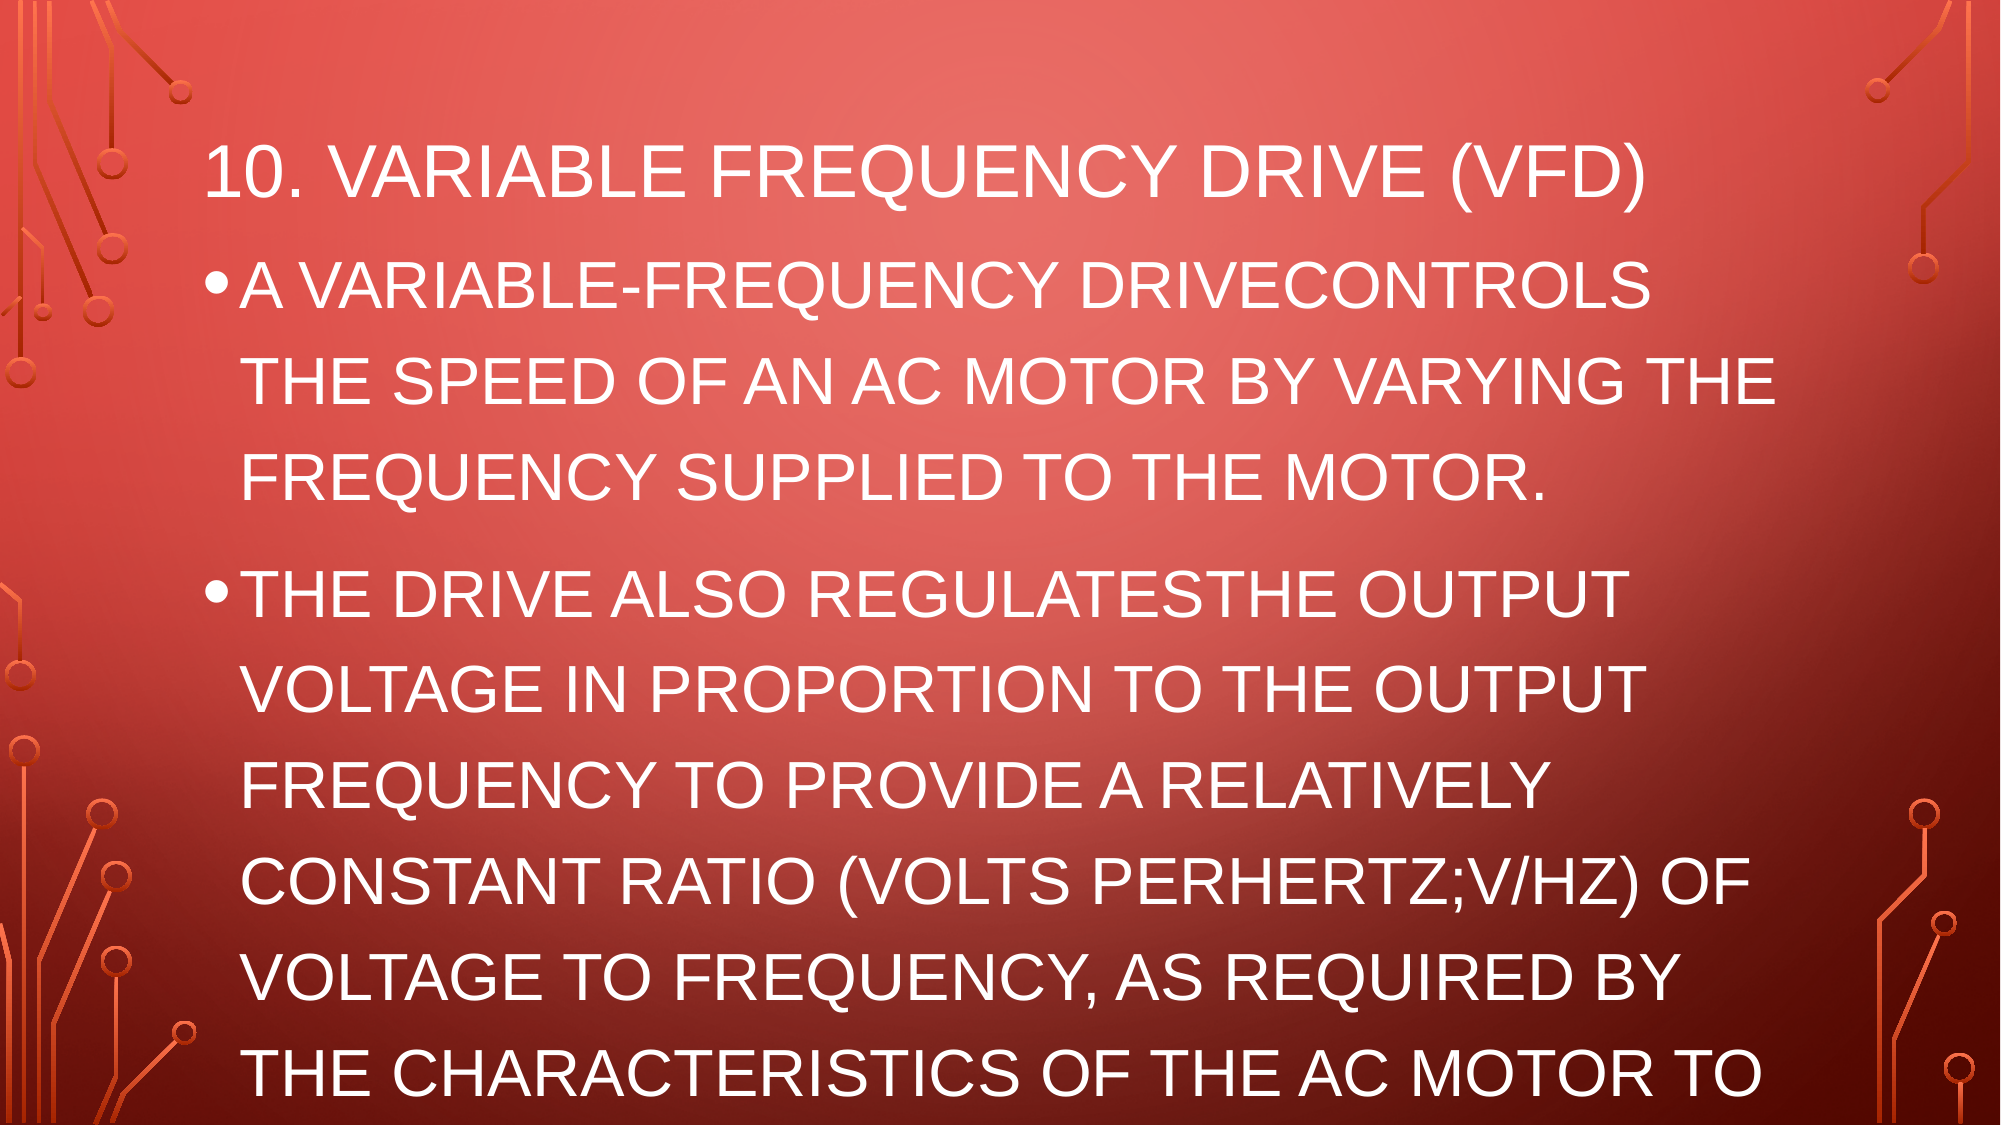

# 10. VARIABLE FREQUENCY DRIVE (VFD)
A VARIABLE-FREQUENCY DRIVECONTROLS THE SPEED OF AN AC MOTOR BY VARYING THE FREQUENCY SUPPLIED TO THE MOTOR.
THE DRIVE ALSO REGULATESTHE OUTPUT VOLTAGE IN PROPORTION TO THE OUTPUT FREQUENCY TO PROVIDE A RELATIVELY CONSTANT RATIO (VOLTS PERHERTZ;V/HZ) OF VOLTAGE TO FREQUENCY, AS REQUIRED BY THE CHARACTERISTICS OF THE AC MOTOR TO PRODUCE ADEQUATE TORQUE.